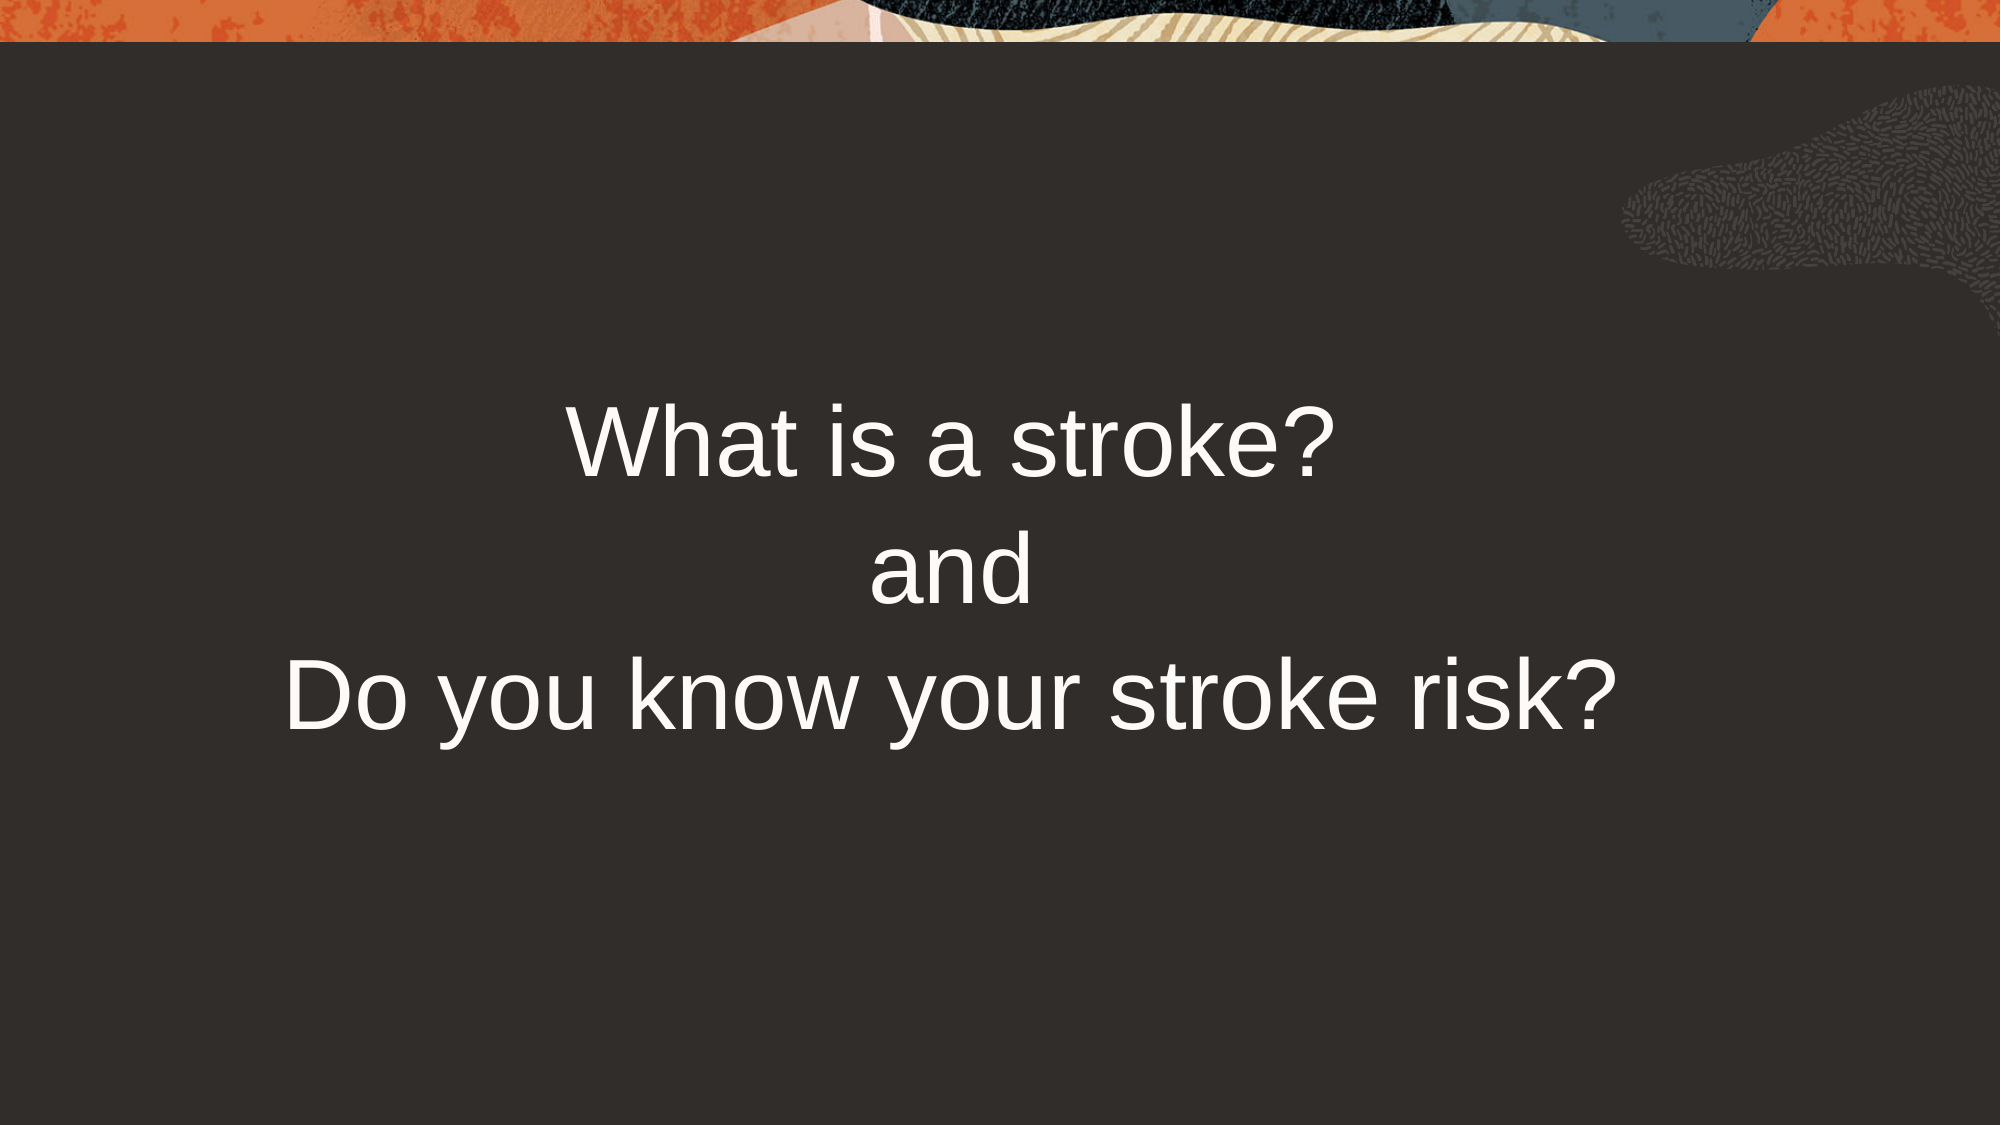

What is a stroke?
and
Do you know your stroke risk?